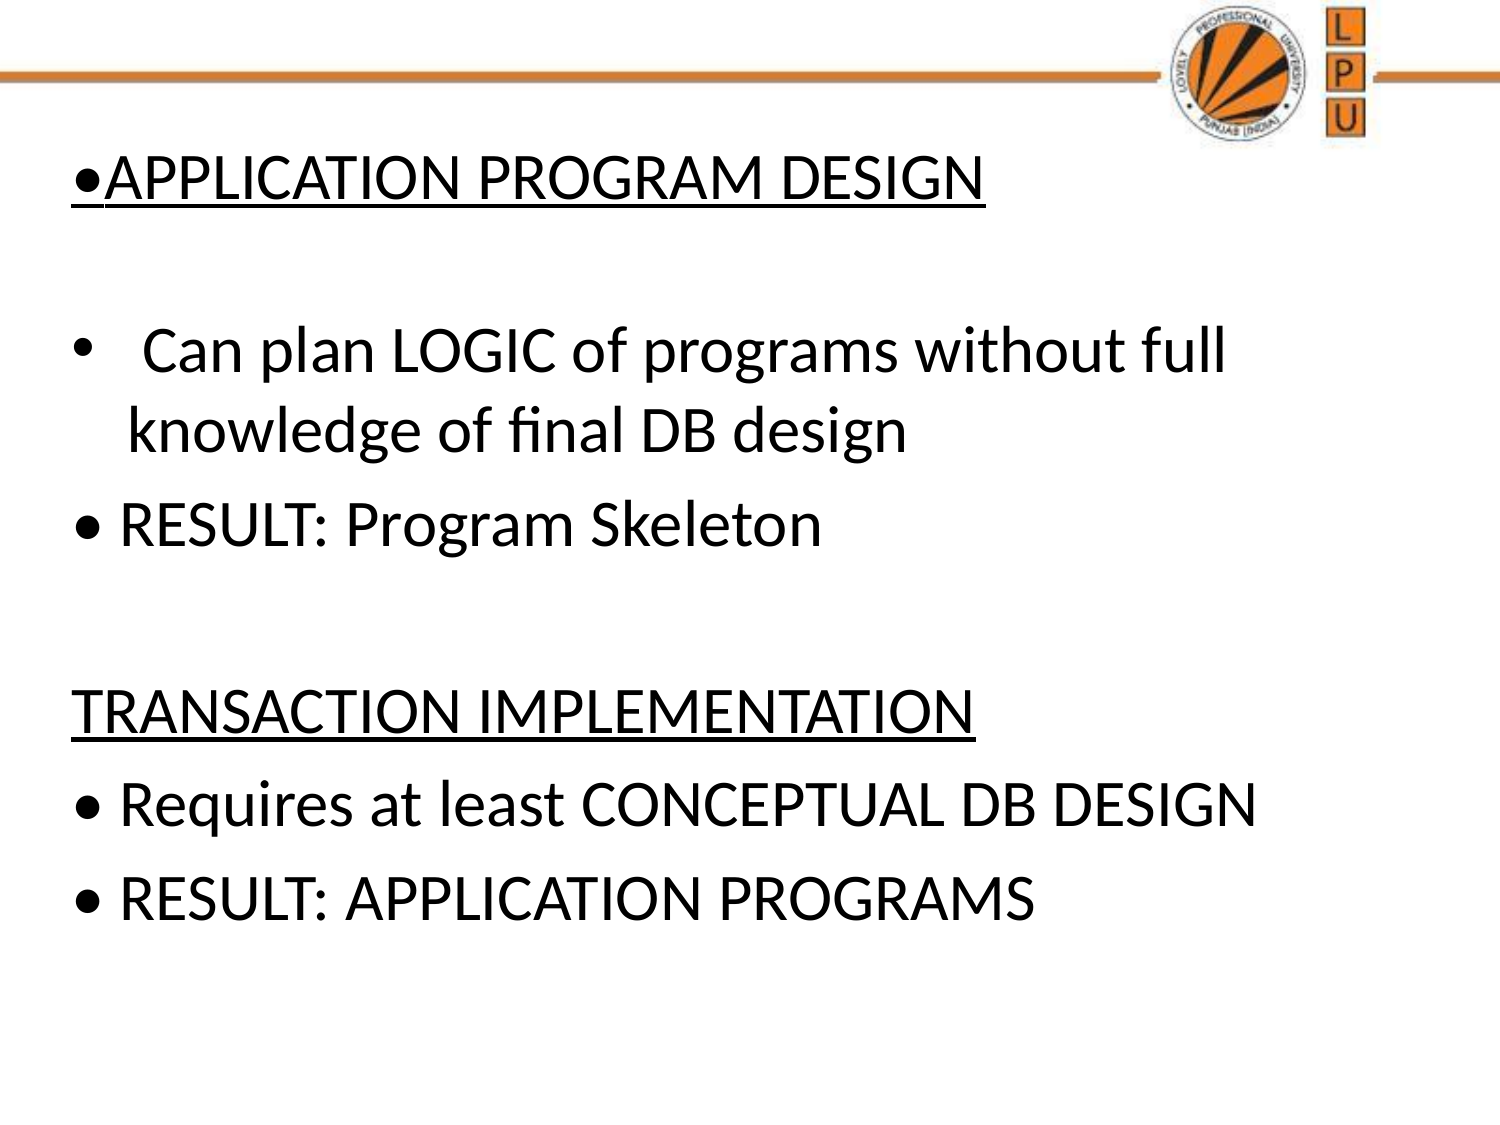

•APPLICATION PROGRAM DESIGN
 Can plan LOGIC of programs without full knowledge of final DB design
• RESULT: Program Skeleton

TRANSACTION IMPLEMENTATION
• Requires at least CONCEPTUAL DB DESIGN
• RESULT: APPLICATION PROGRAMS